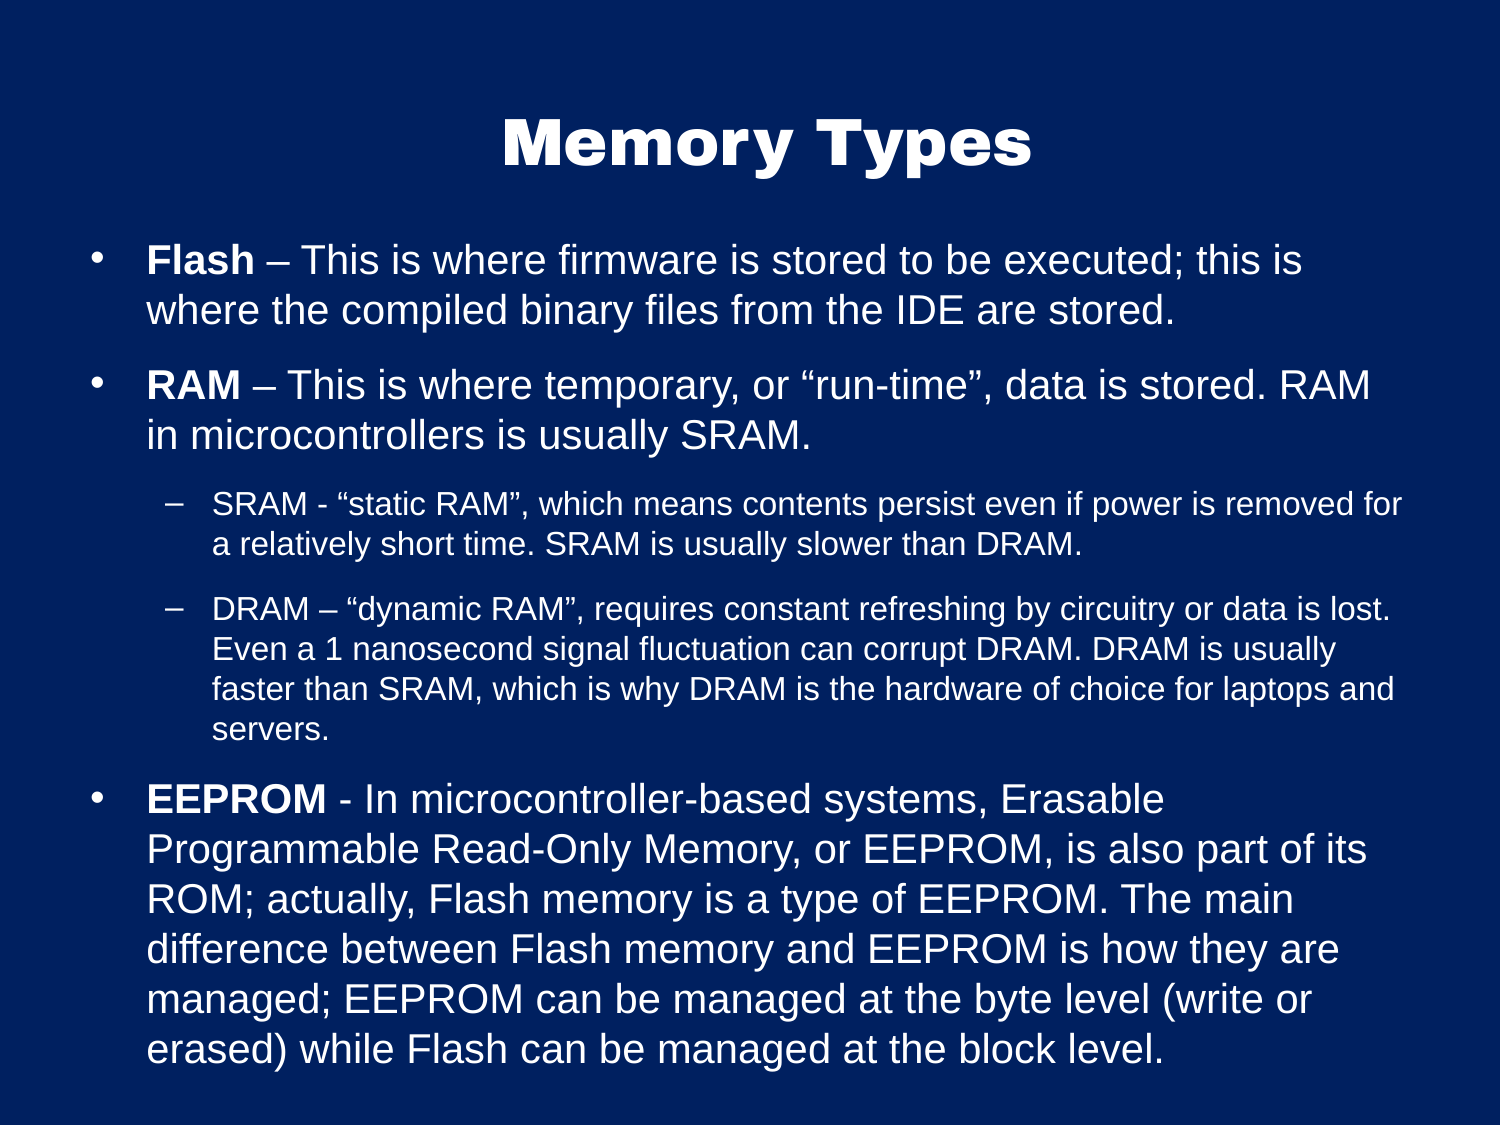

# Memory Types
Flash – This is where firmware is stored to be executed; this is where the compiled binary files from the IDE are stored.
RAM – This is where temporary, or “run-time”, data is stored. RAM in microcontrollers is usually SRAM.
SRAM - “static RAM”, which means contents persist even if power is removed for a relatively short time. SRAM is usually slower than DRAM.
DRAM – “dynamic RAM”, requires constant refreshing by circuitry or data is lost. Even a 1 nanosecond signal fluctuation can corrupt DRAM. DRAM is usually faster than SRAM, which is why DRAM is the hardware of choice for laptops and servers.
EEPROM - In microcontroller-based systems, Erasable Programmable Read-Only Memory, or EEPROM, is also part of its ROM; actually, Flash memory is a type of EEPROM. The main difference between Flash memory and EEPROM is how they are managed; EEPROM can be managed at the byte level (write or erased) while Flash can be managed at the block level.